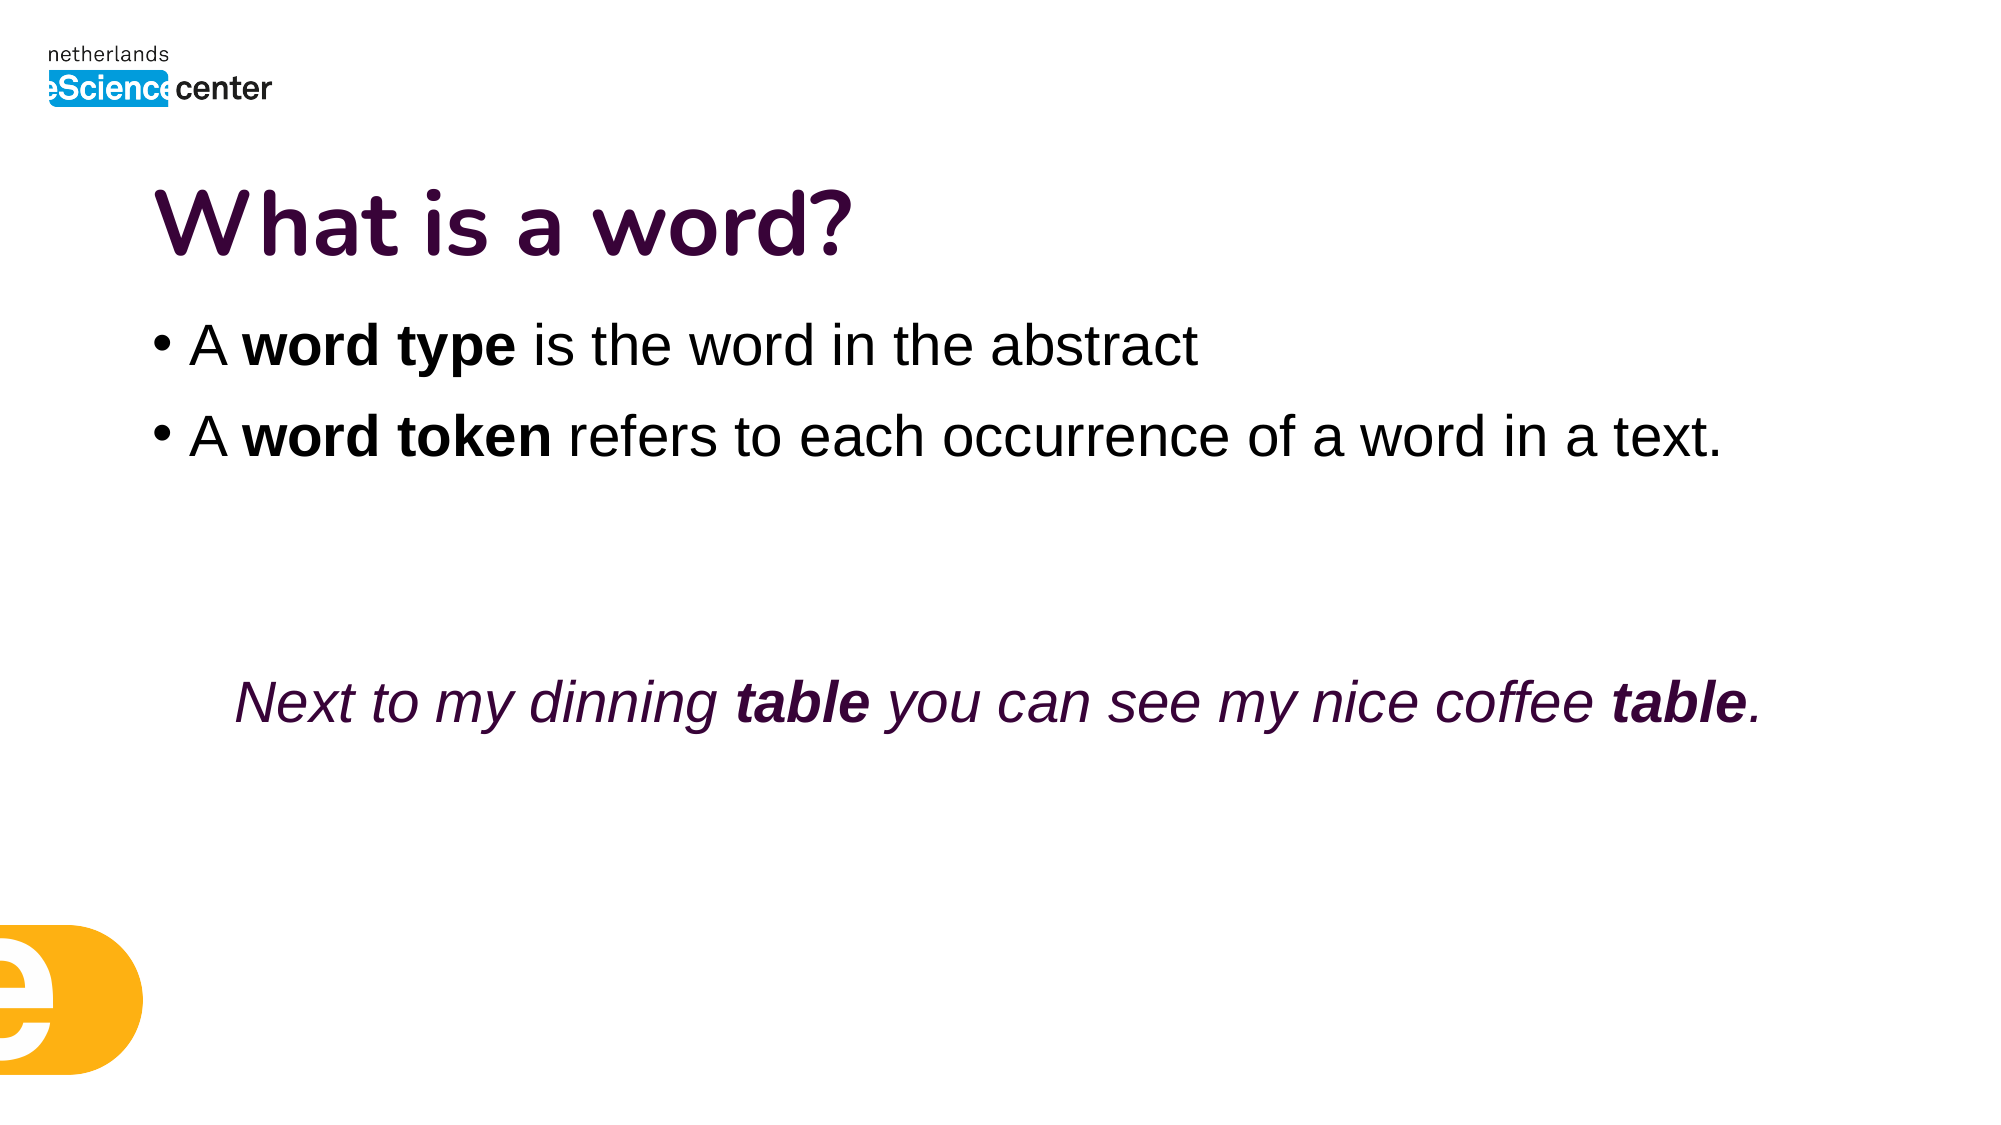

# What is a word?
A word type is the word in the abstract
A word token refers to each occurrence of a word in a text.

Next to my dinning table you can see my nice coffee table.